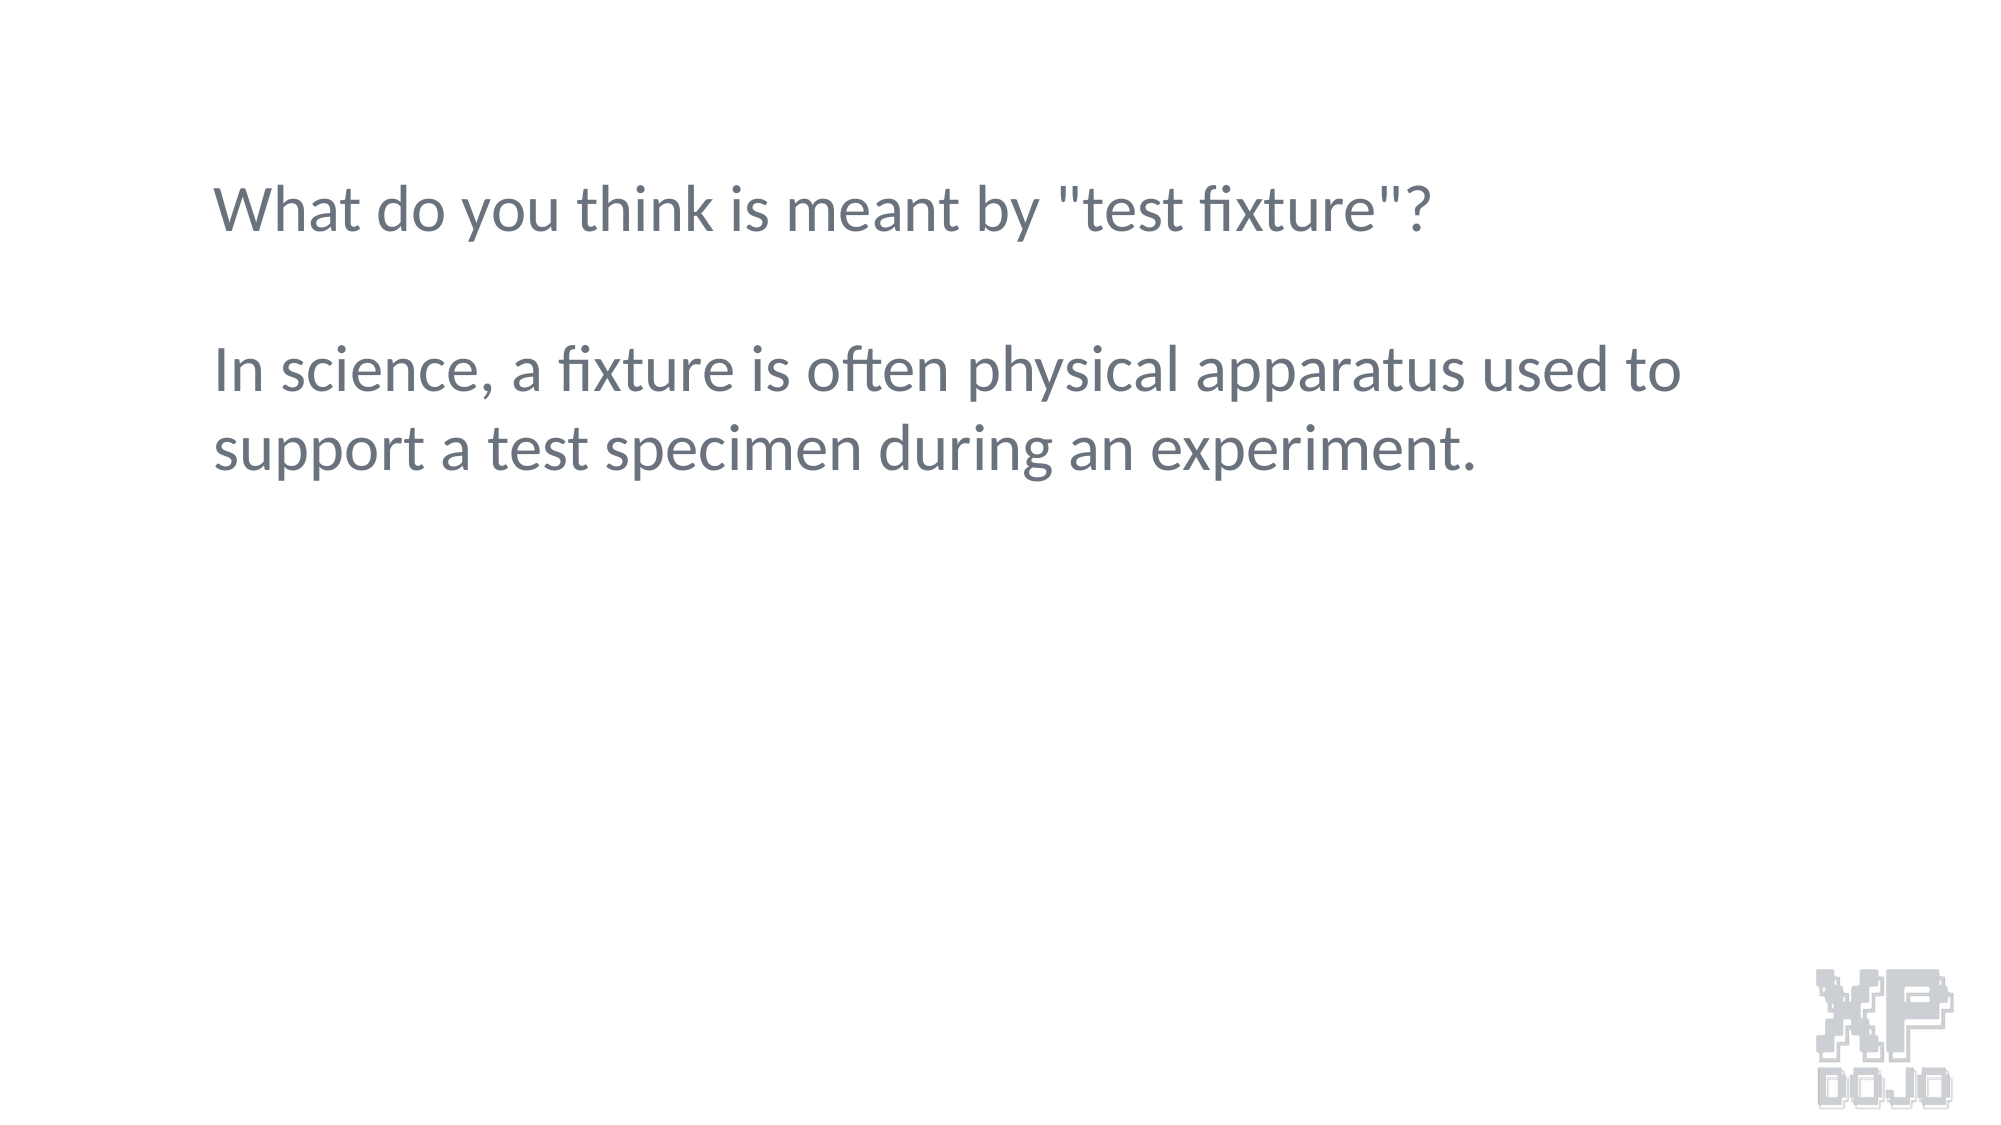

What do you think is meant by "test fixture"?

In science, a fixture is often physical apparatus used to support a test specimen during an experiment.